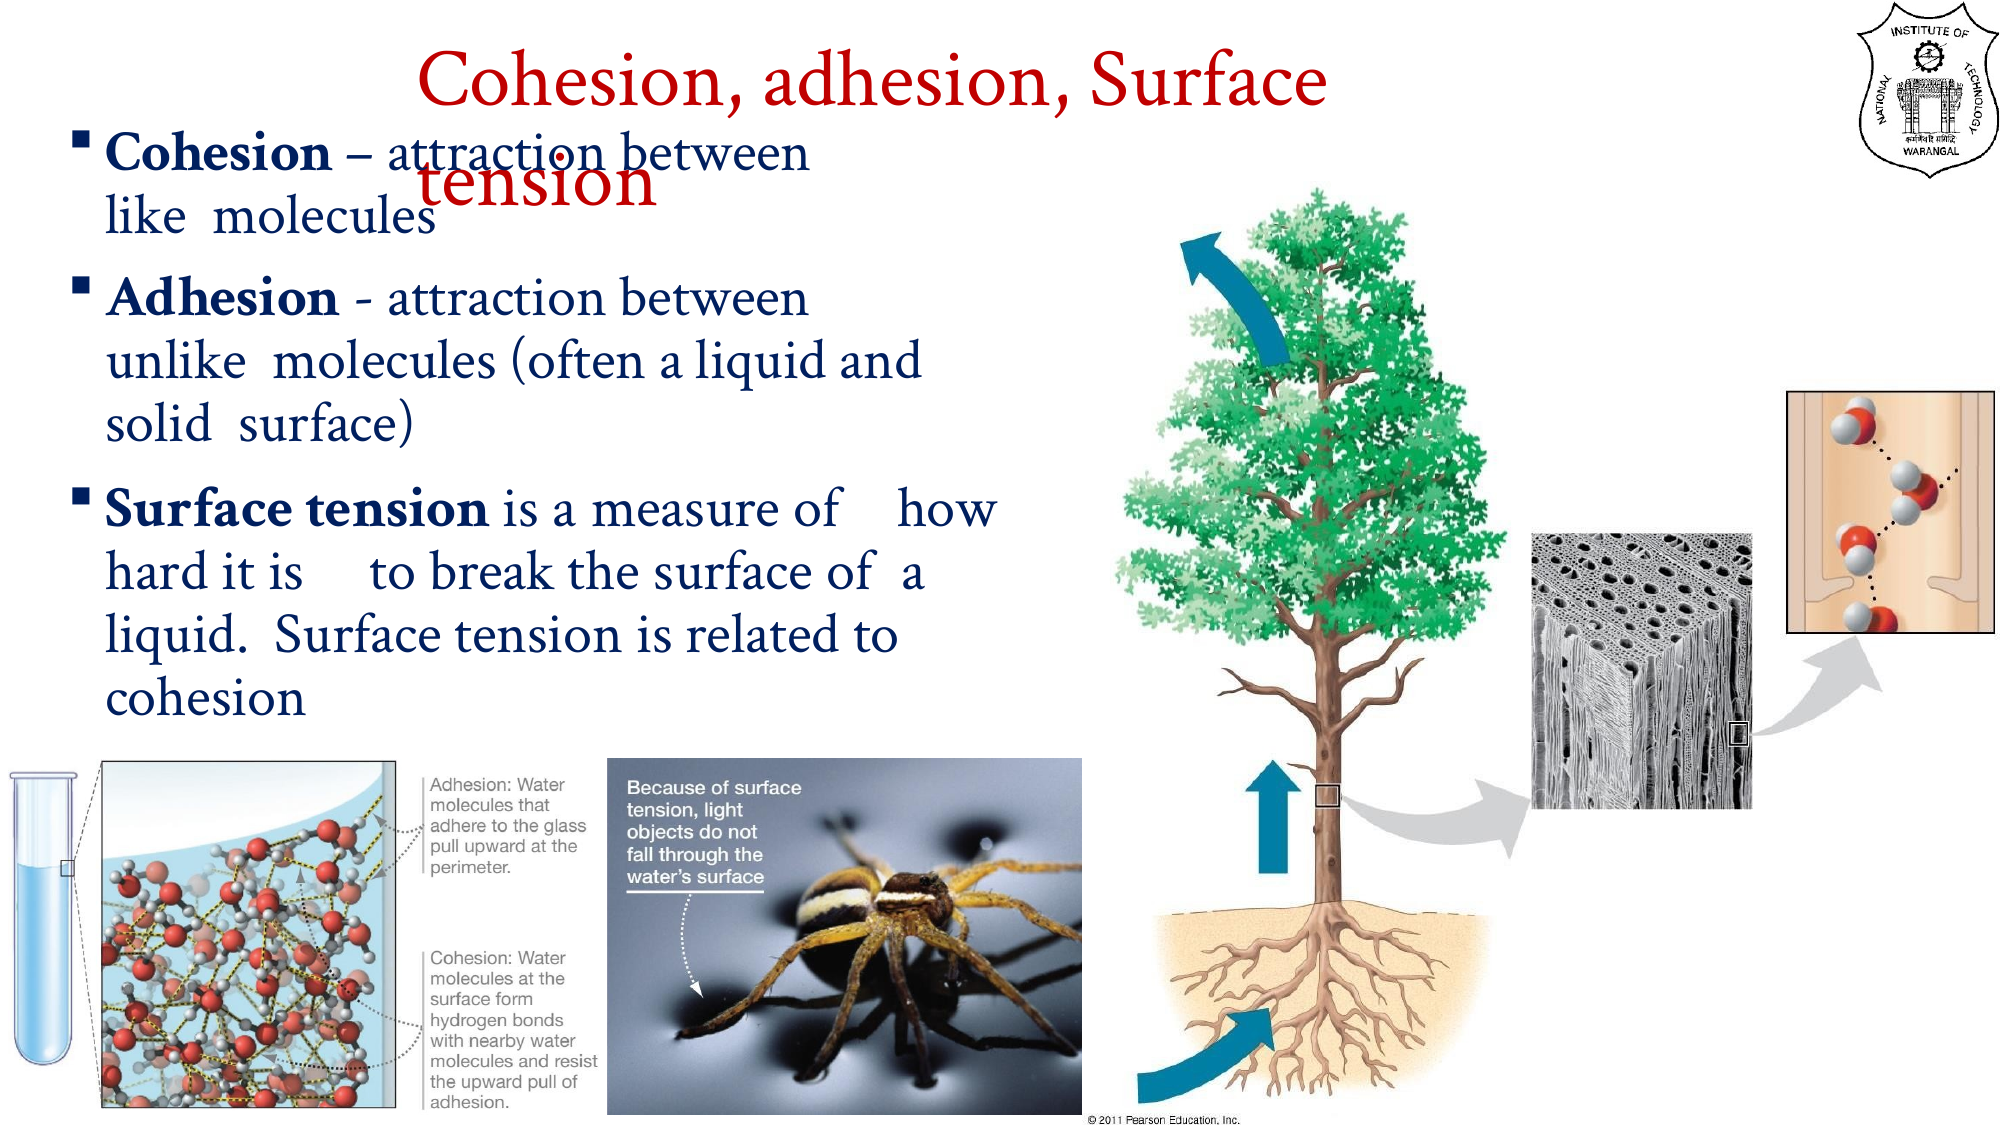

# Cohesion, adhesion, Surface tension
Cohesion – attraction between like  molecules
Adhesion - attraction between unlike  molecules (often a liquid and solid  surface)
Surface tension is a measure of	how  hard it is	to break the surface of		a liquid.  Surface tension is related to cohesion
Water resists that increases its surface area